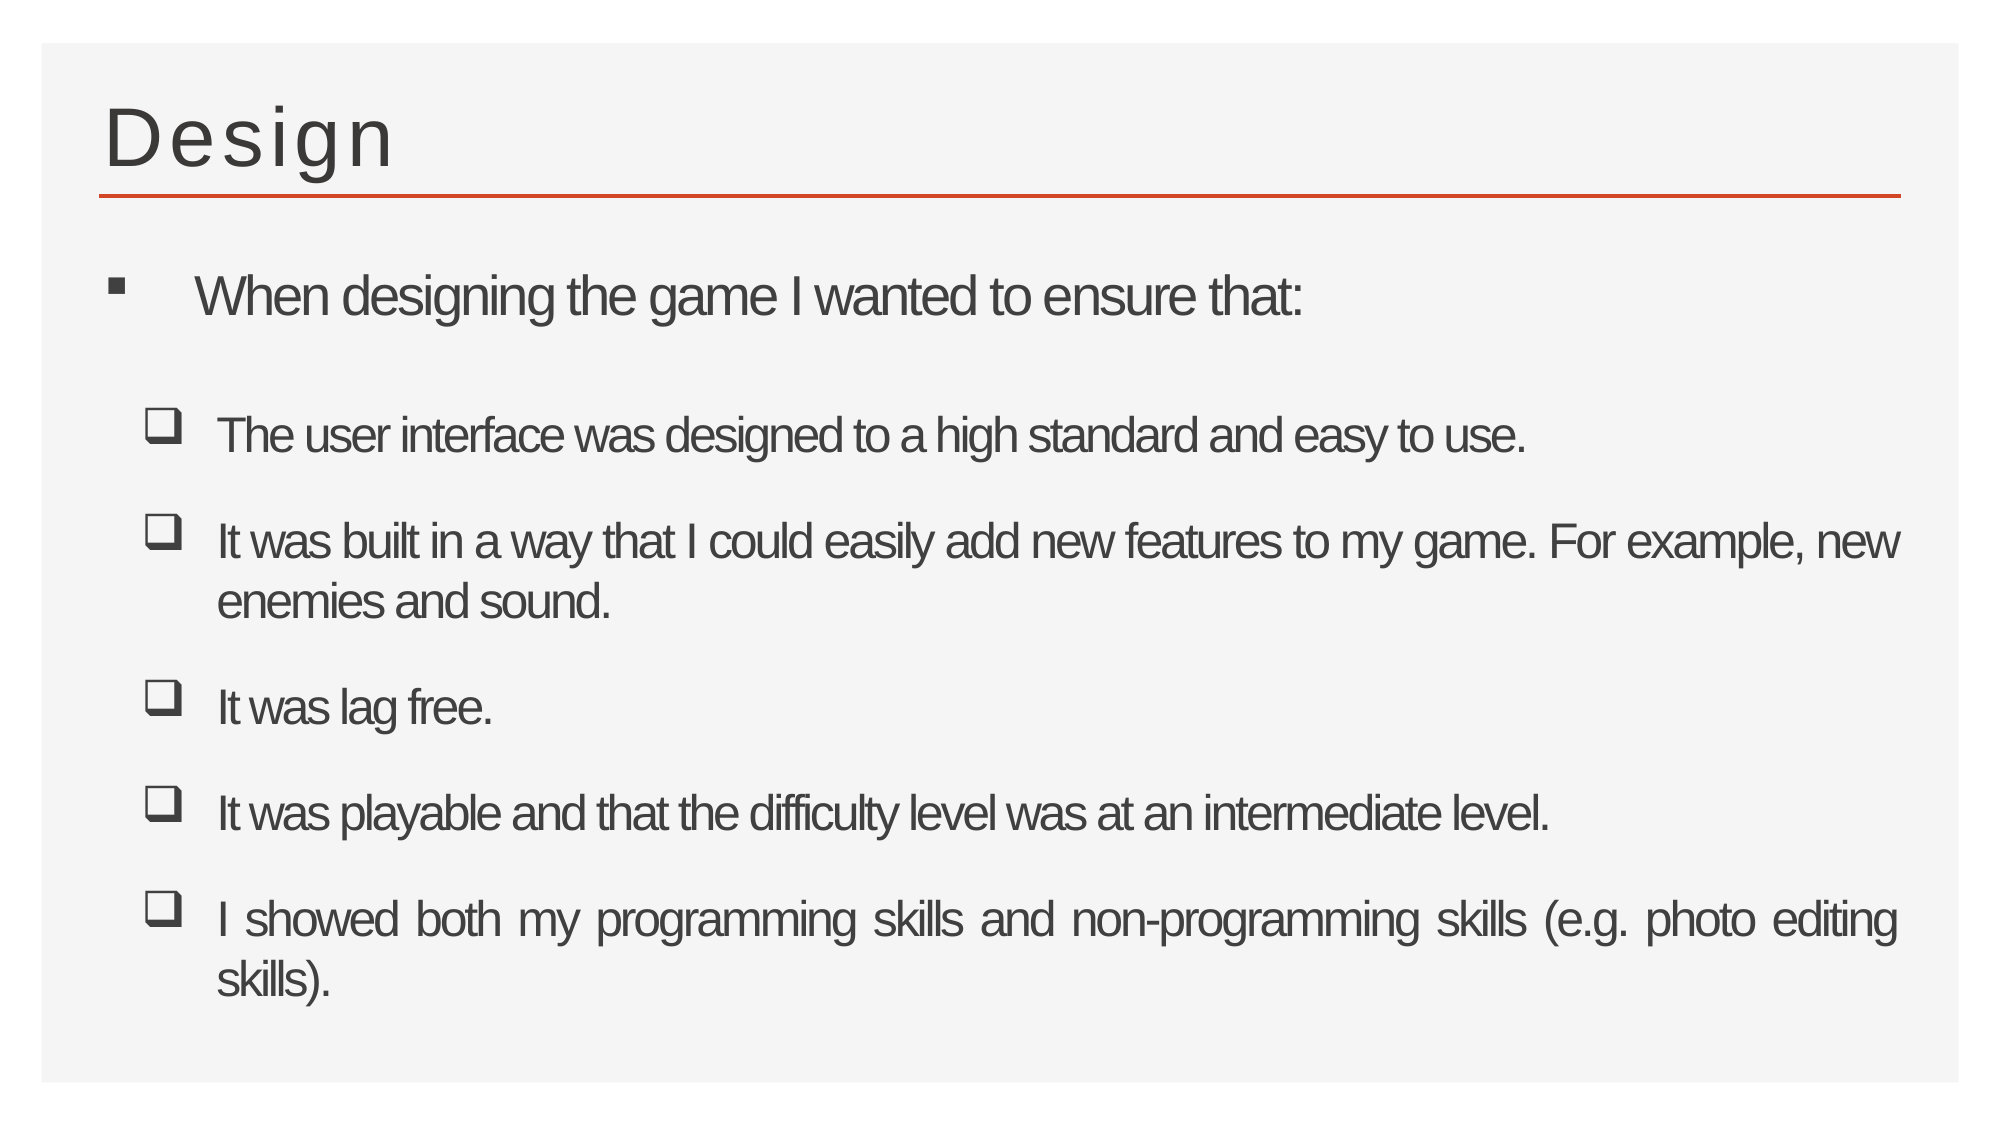

Design
 When designing the game I wanted to ensure that:
The user interface was designed to a high standard and easy to use.
It was built in a way that I could easily add new features to my game. For example, new enemies and sound.
It was lag free.
It was playable and that the difficulty level was at an intermediate level.
I showed both my programming skills and non-programming skills (e.g. photo editing skills).